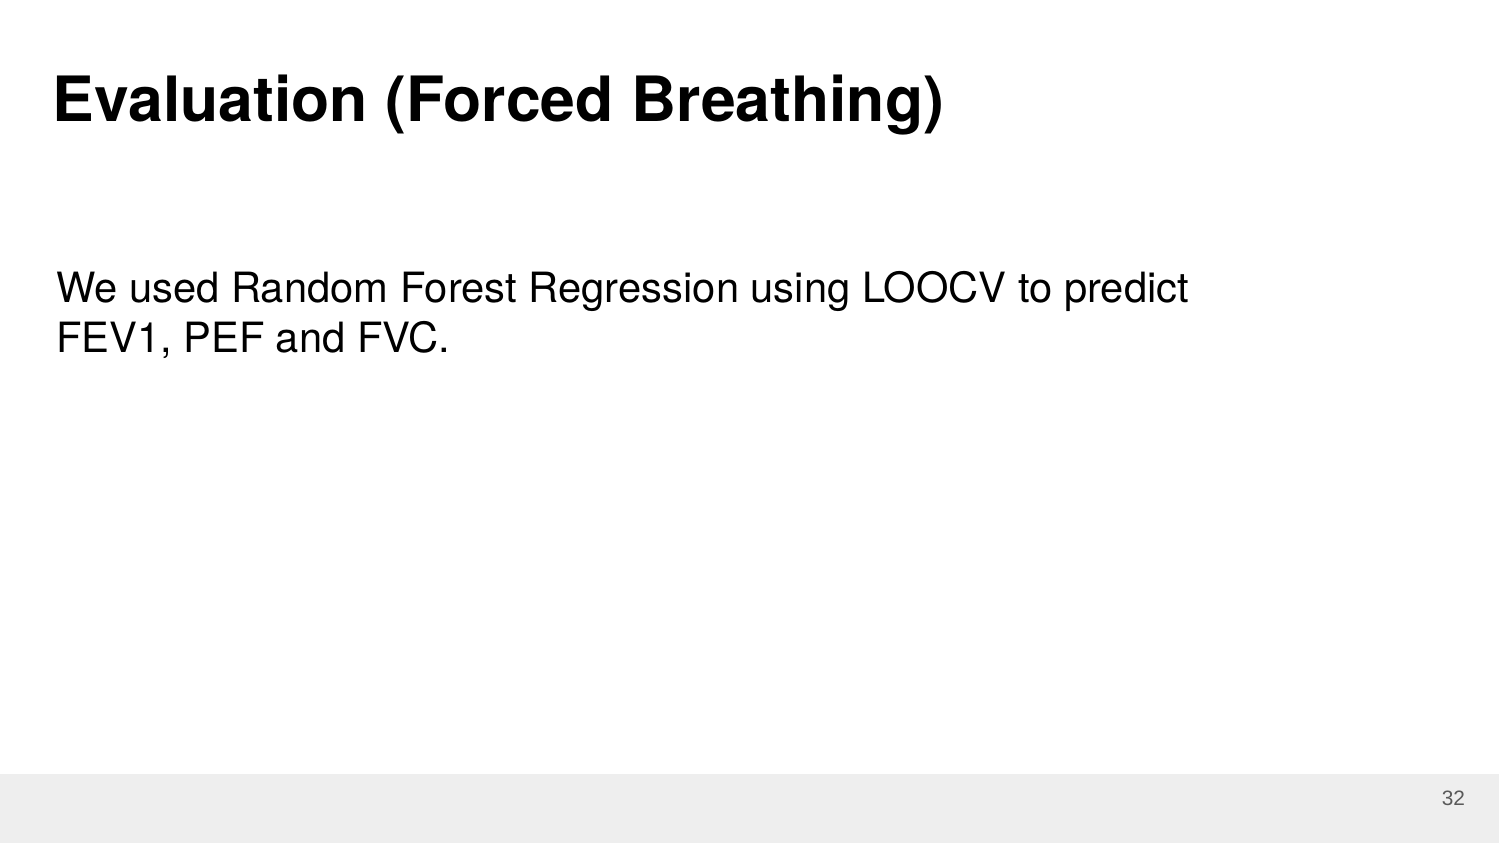

Evaluation (Forced Breathing)

We used Random Forest Regression using LOOCV to predict FEV1, PEF and FVC.
32